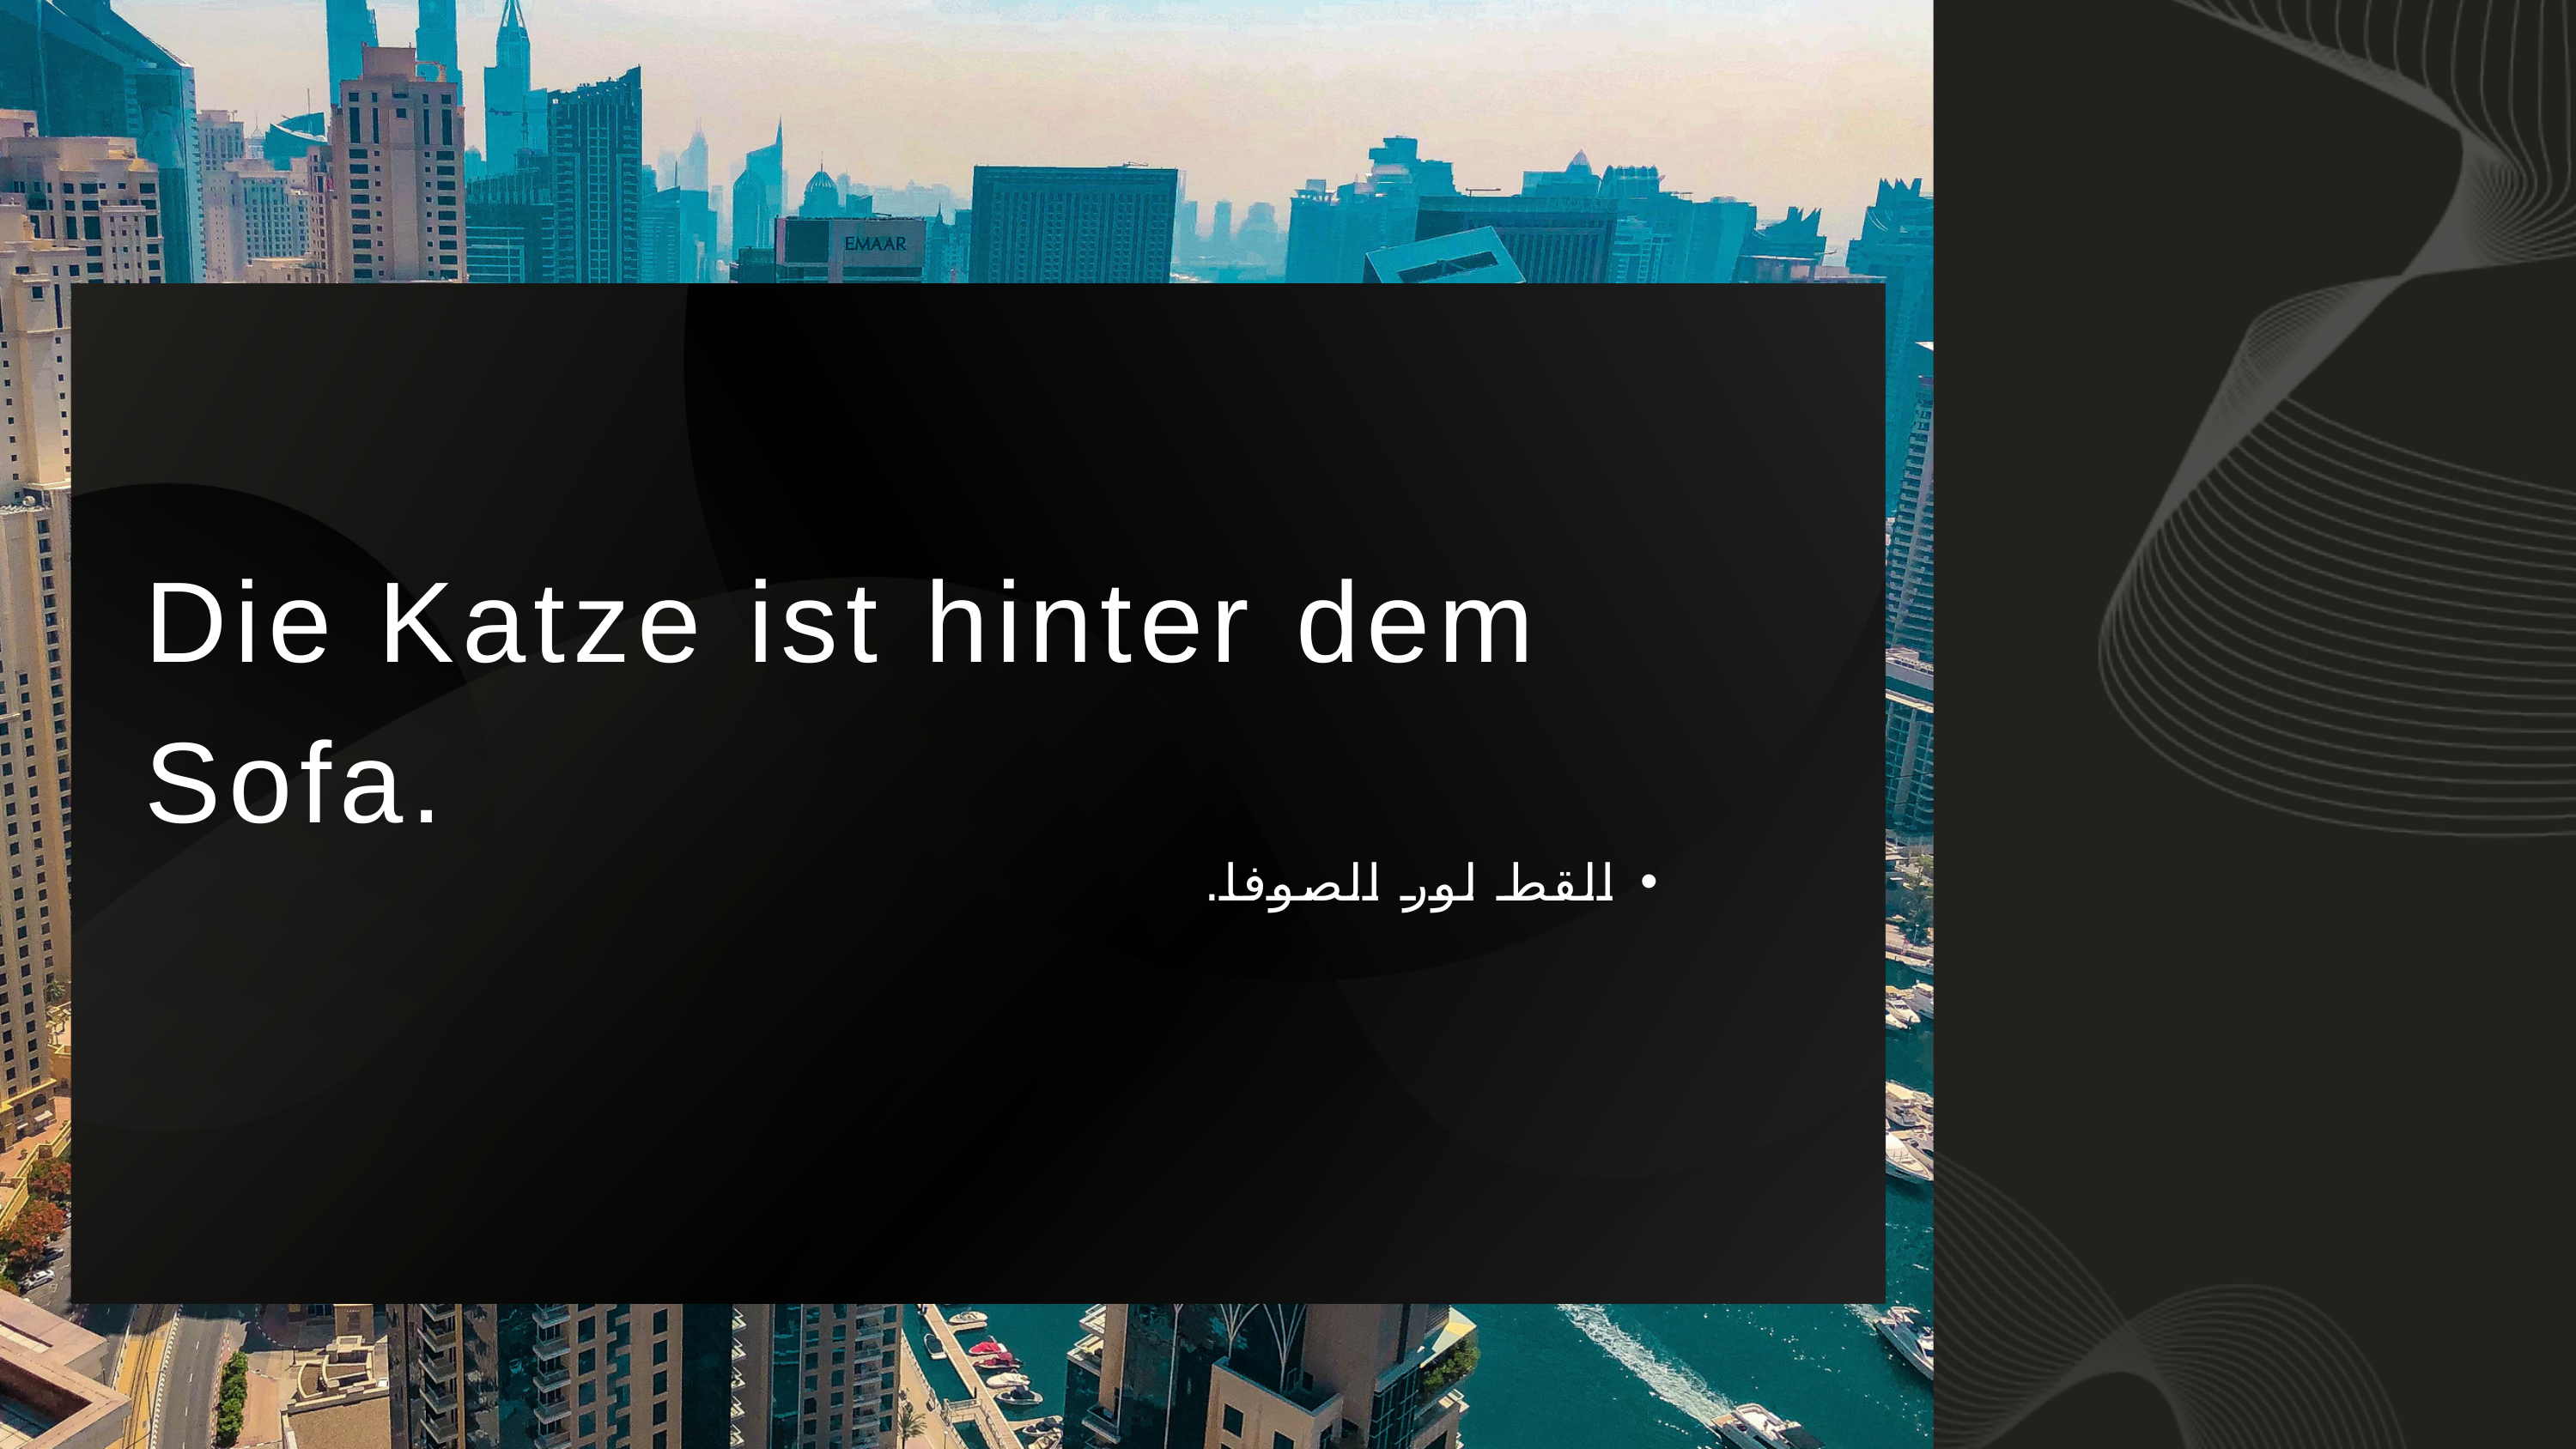

Die Katze ist hinter dem Sofa.

القط لور الصوفا.